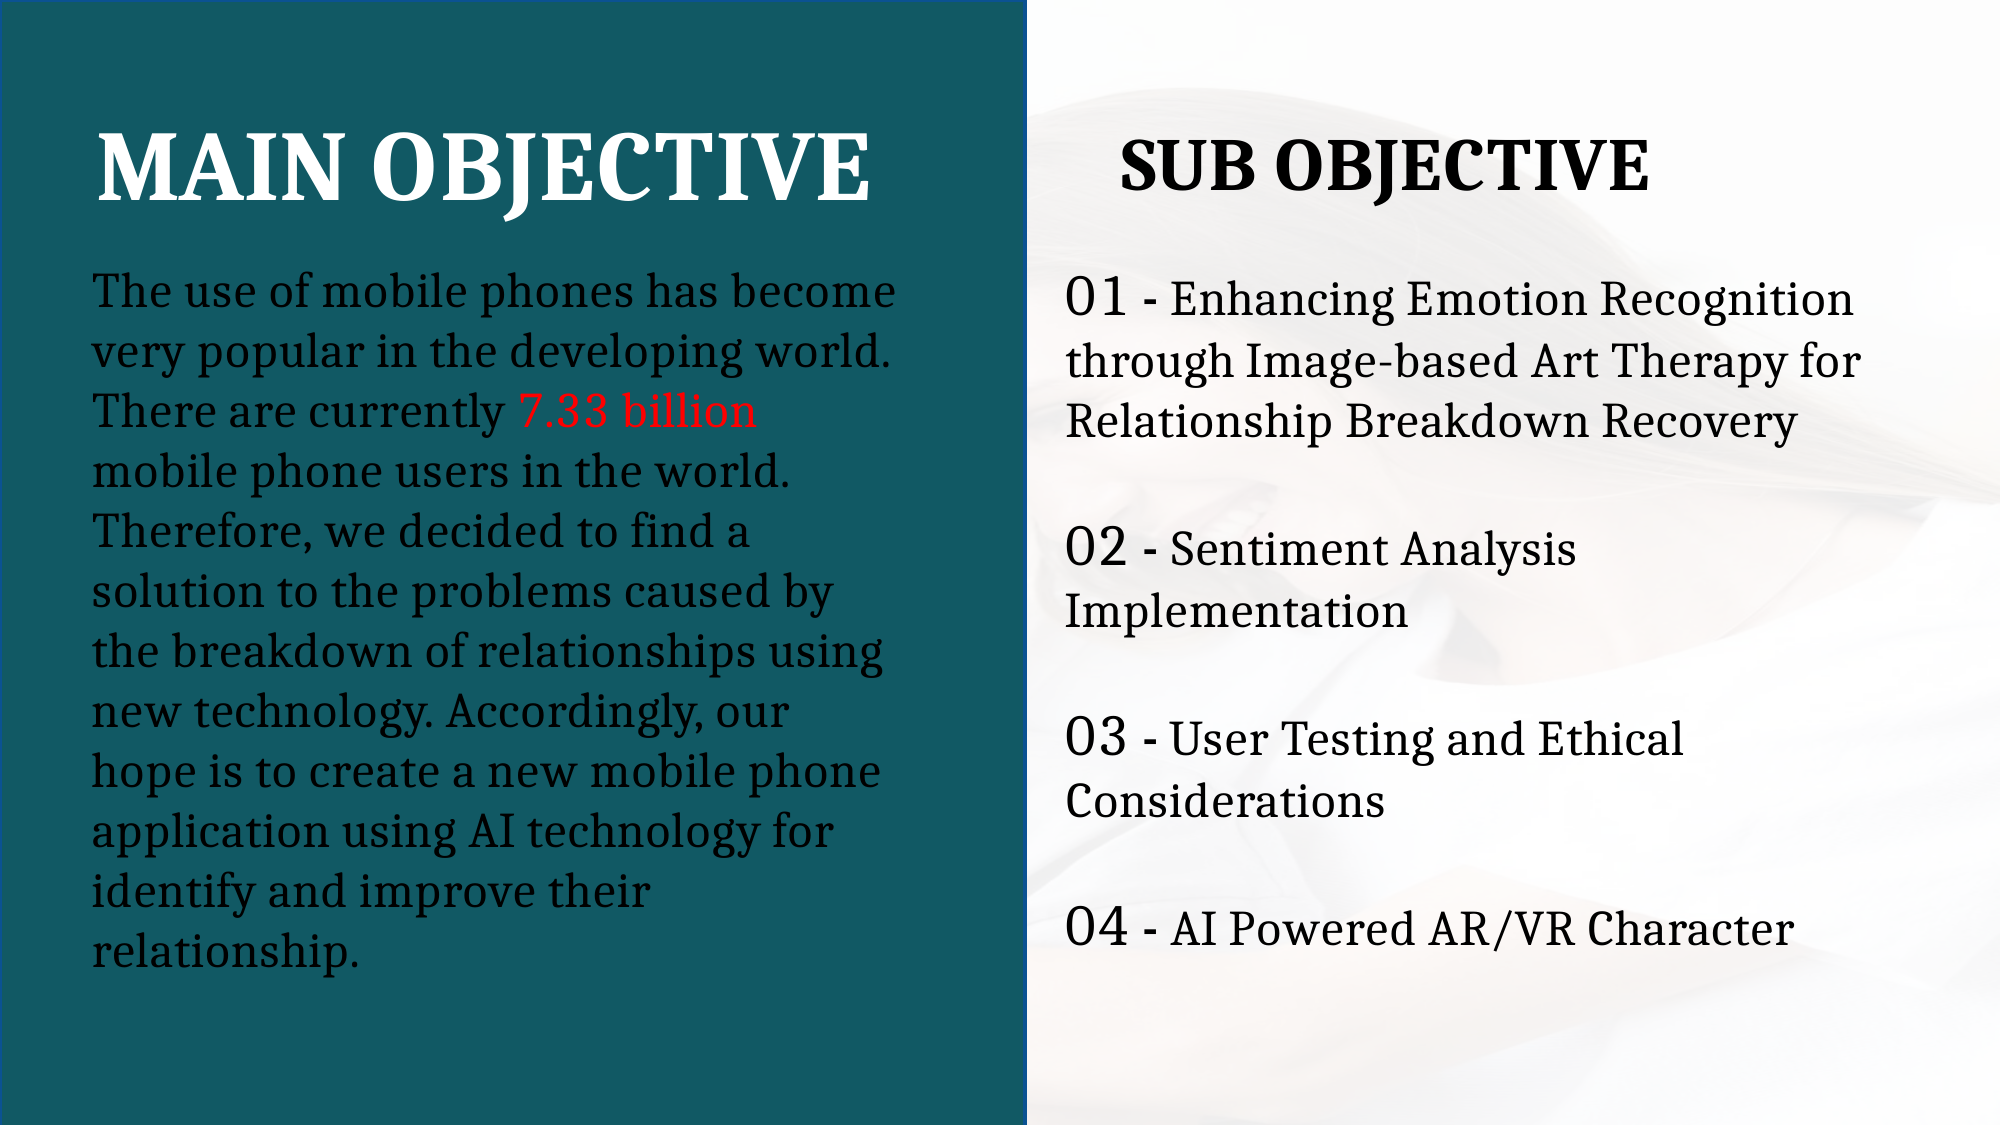

MAIN OBJECTIVE
SUB OBJECTIVE
The use of mobile phones has become very popular in the developing world. There are currently 7.33 billion mobile phone users in the world. Therefore, we decided to find a solution to the problems caused by the breakdown of relationships using new technology. Accordingly, our hope is to create a new mobile phone application using AI technology for identify and improve their relationship.

01 - Enhancing Emotion Recognition through Image-based Art Therapy for Relationship Breakdown Recovery

02 - Sentiment Analysis Implementation

03 - User Testing and Ethical Considerations

04 - AI Powered AR/VR Character